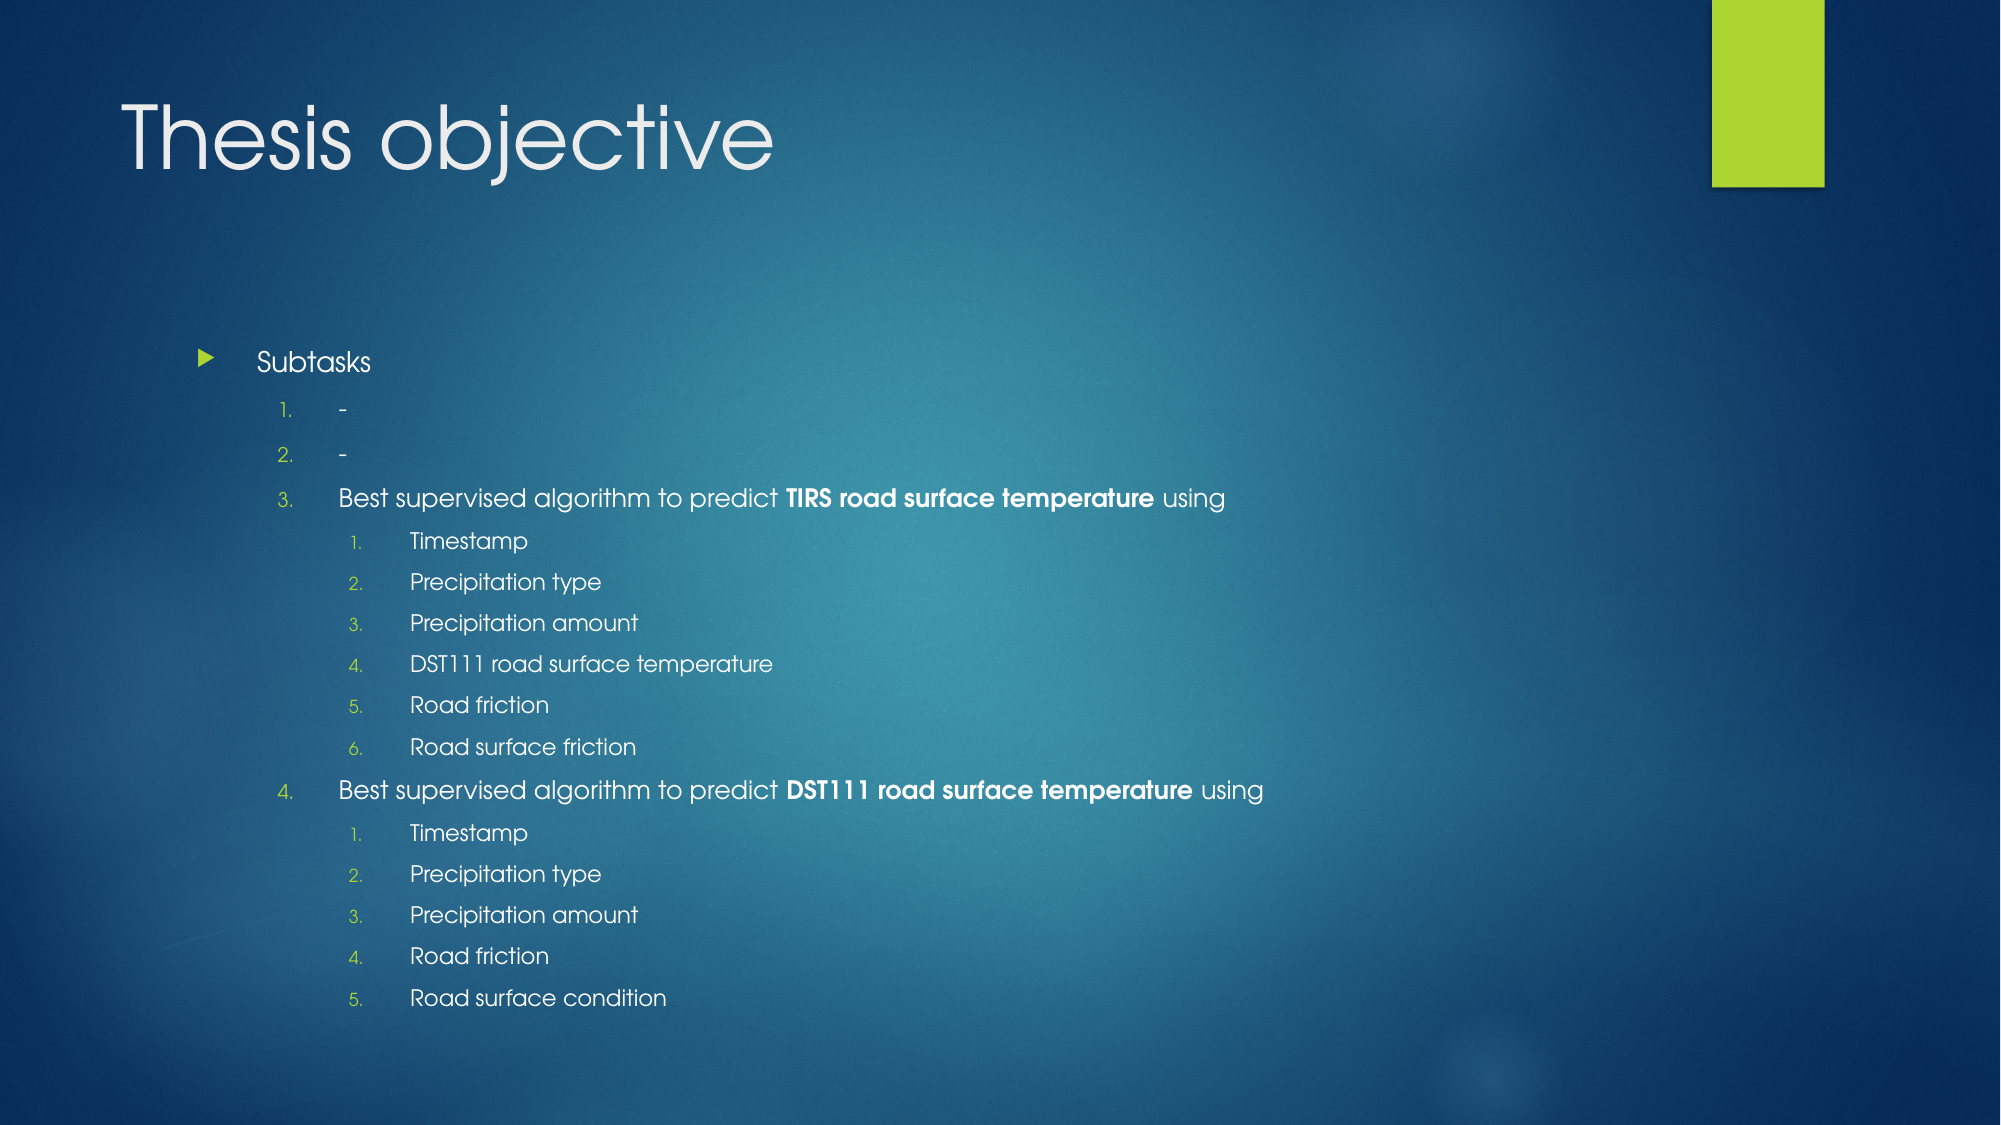

# Thesis objective
Subtasks
-
-
Best supervised algorithm to predict TIRS road surface temperature using
Timestamp
Precipitation type
Precipitation amount
DST111 road surface temperature
Road friction
Road surface friction
Best supervised algorithm to predict DST111 road surface temperature using
Timestamp
Precipitation type
Precipitation amount
Road friction
Road surface condition